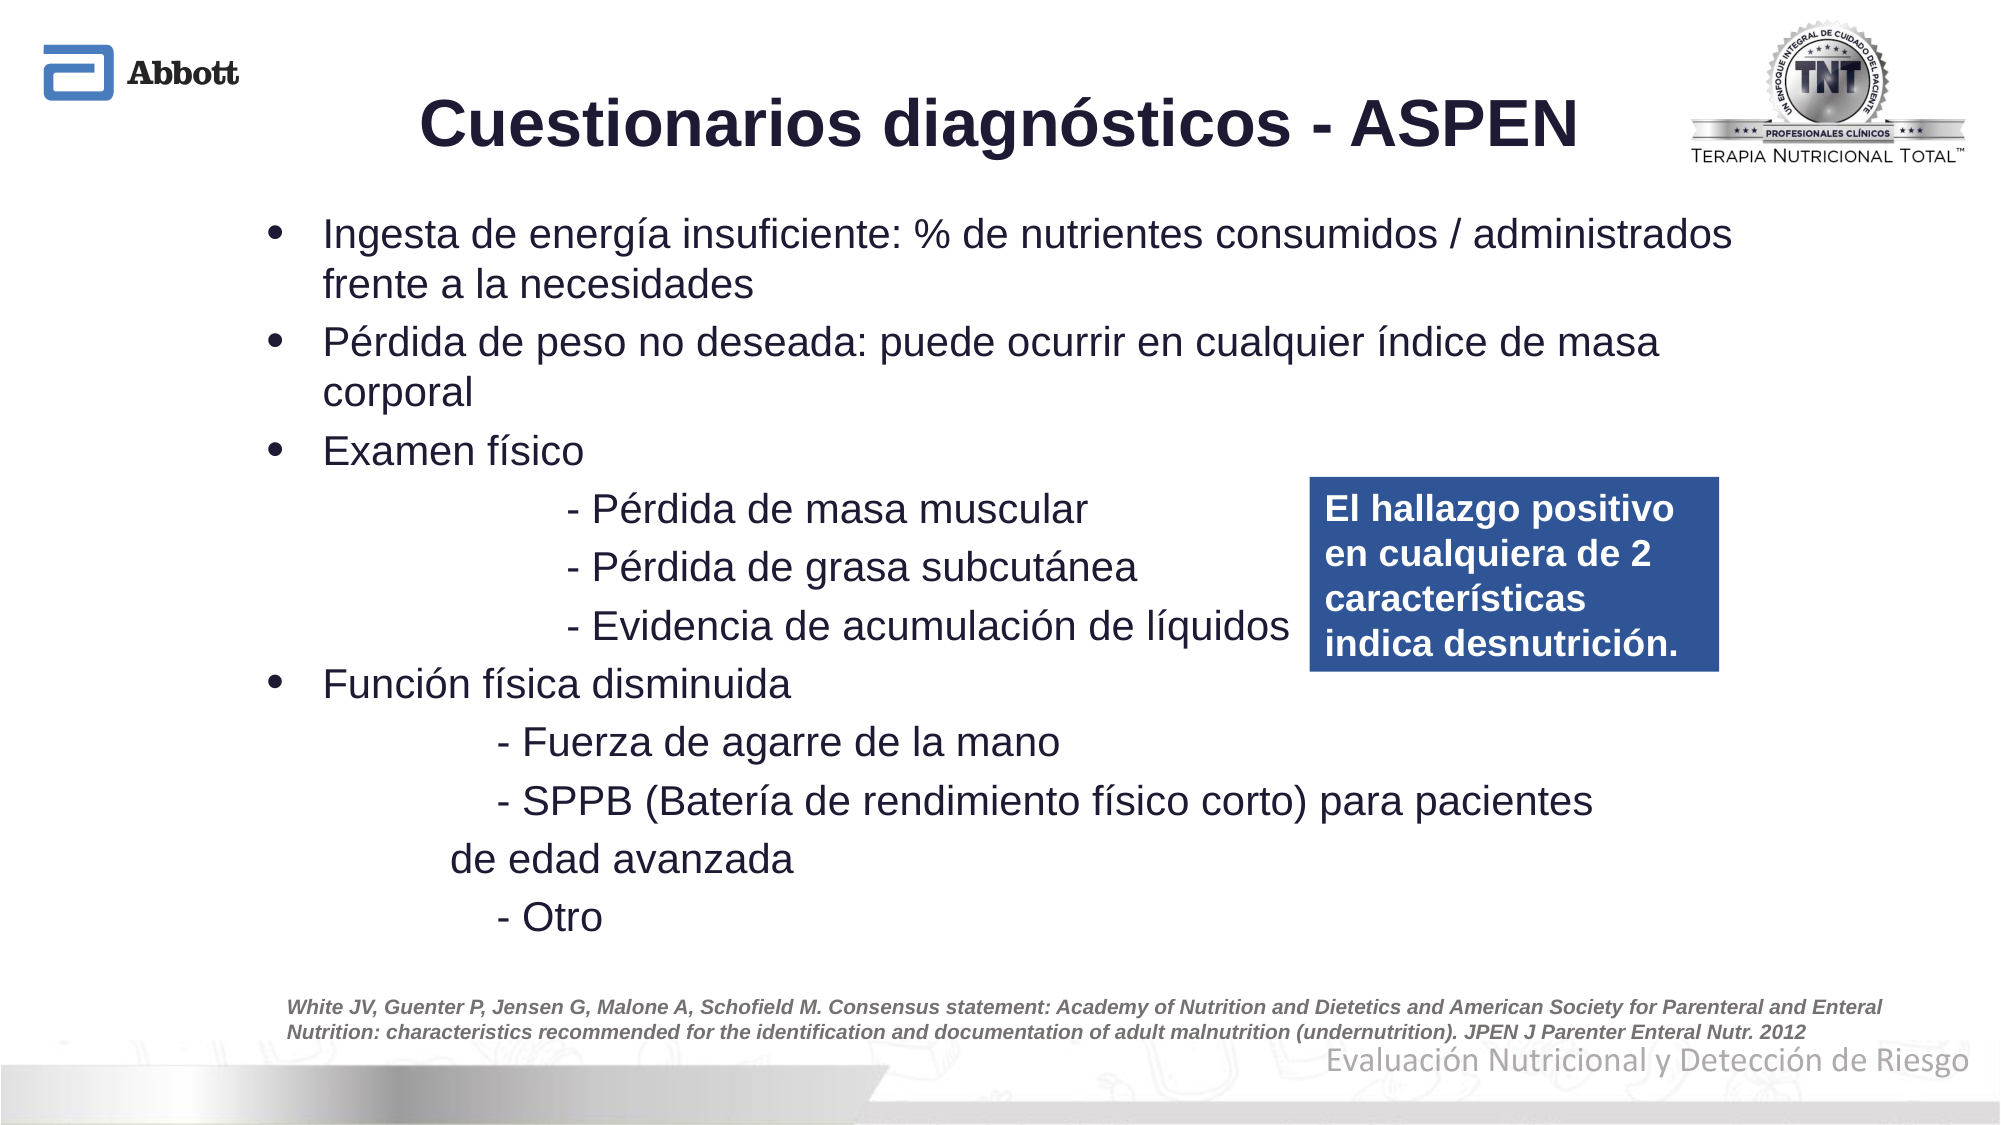

# Cuestionarios diagnósticos - ASPEN
Ingesta de energía insuficiente: % de nutrientes consumidos / administrados frente a la necesidades
Pérdida de peso no deseada: puede ocurrir en cualquier índice de masa corporal
Examen físico
		- Pérdida de masa muscular
		- Pérdida de grasa subcutánea
		- Evidencia de acumulación de líquidos
Función física disminuida
	       - Fuerza de agarre de la mano
	       - SPPB (Batería de rendimiento físico corto) para pacientes
                de edad avanzada
	       - Otro
El hallazgo positivo en cualquiera de 2 características indica desnutrición.
White JV, Guenter P, Jensen G, Malone A, Schofield M. Consensus statement: Academy of Nutrition and Dietetics and American Society for Parenteral and Enteral Nutrition: characteristics recommended for the identification and documentation of adult malnutrition (undernutrition). JPEN J Parenter Enteral Nutr. 2012